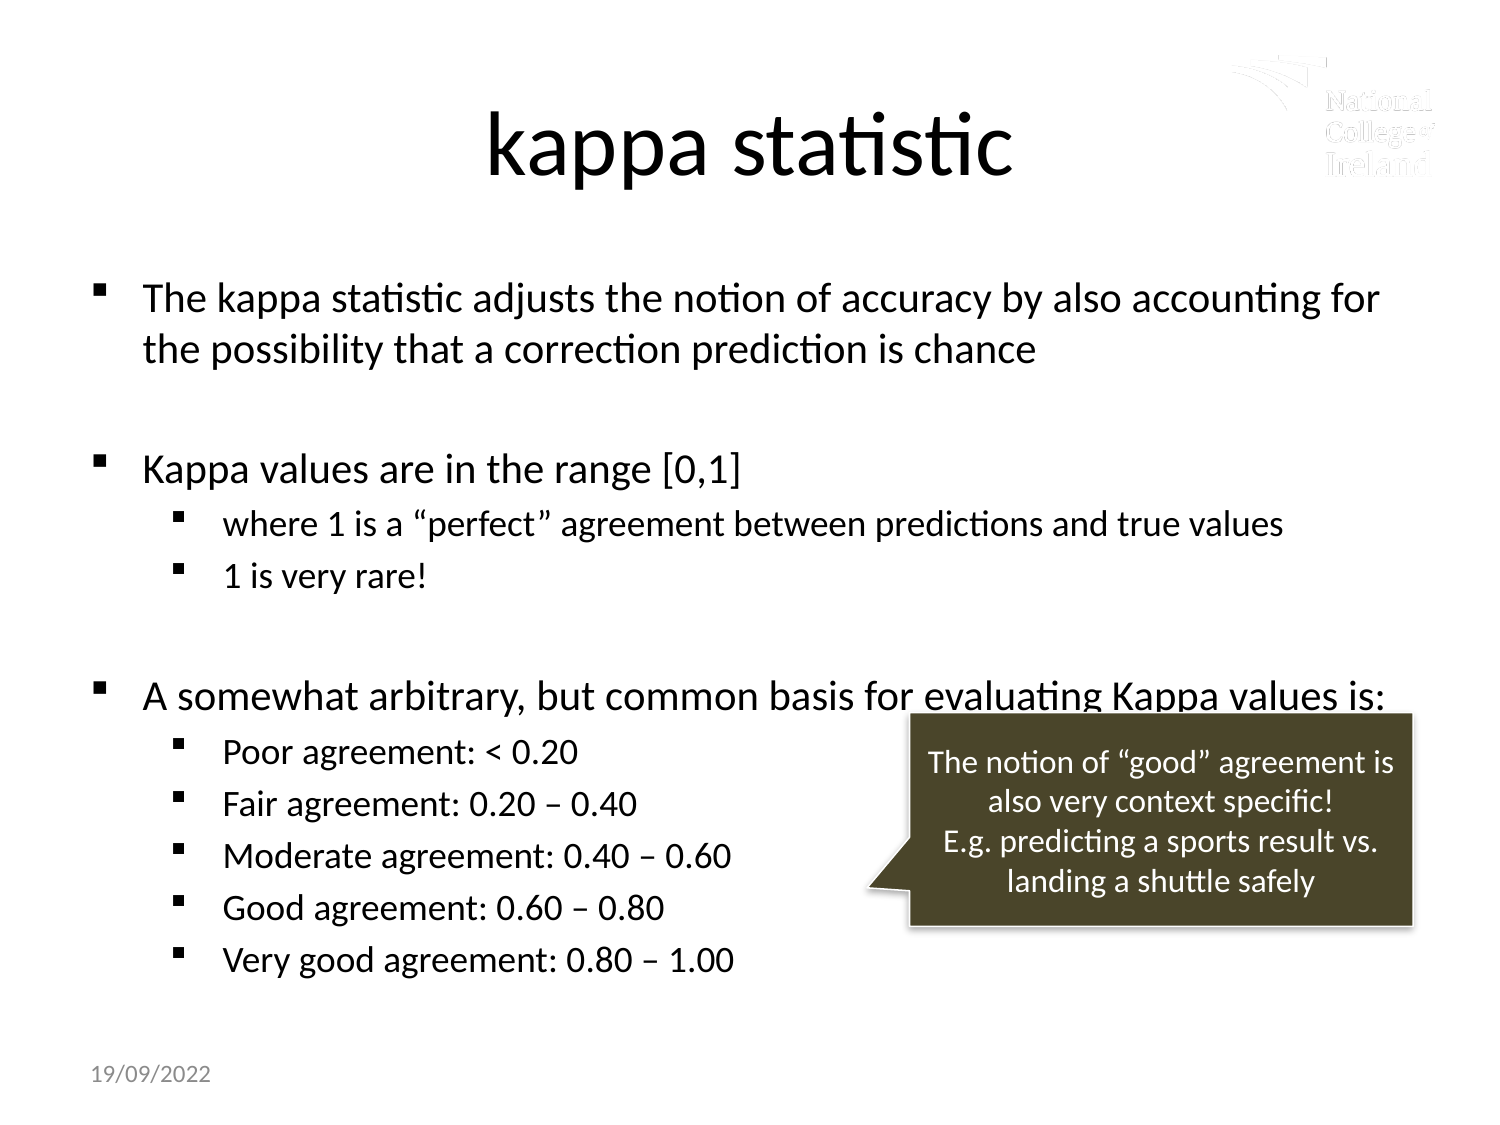

# kappa statistic
The kappa statistic adjusts the notion of accuracy by also accounting for the possibility that a correction prediction is chance

Kappa values are in the range [0,1]
where 1 is a “perfect” agreement between predictions and true values
1 is very rare!

A somewhat arbitrary, but common basis for evaluating Kappa values is:
Poor agreement: < 0.20
Fair agreement: 0.20 – 0.40
Moderate agreement: 0.40 – 0.60
Good agreement: 0.60 – 0.80
Very good agreement: 0.80 – 1.00

The notion of “good” agreement is also very context specific!
E.g. predicting a sports result vs. landing a shuttle safely
19/09/2022